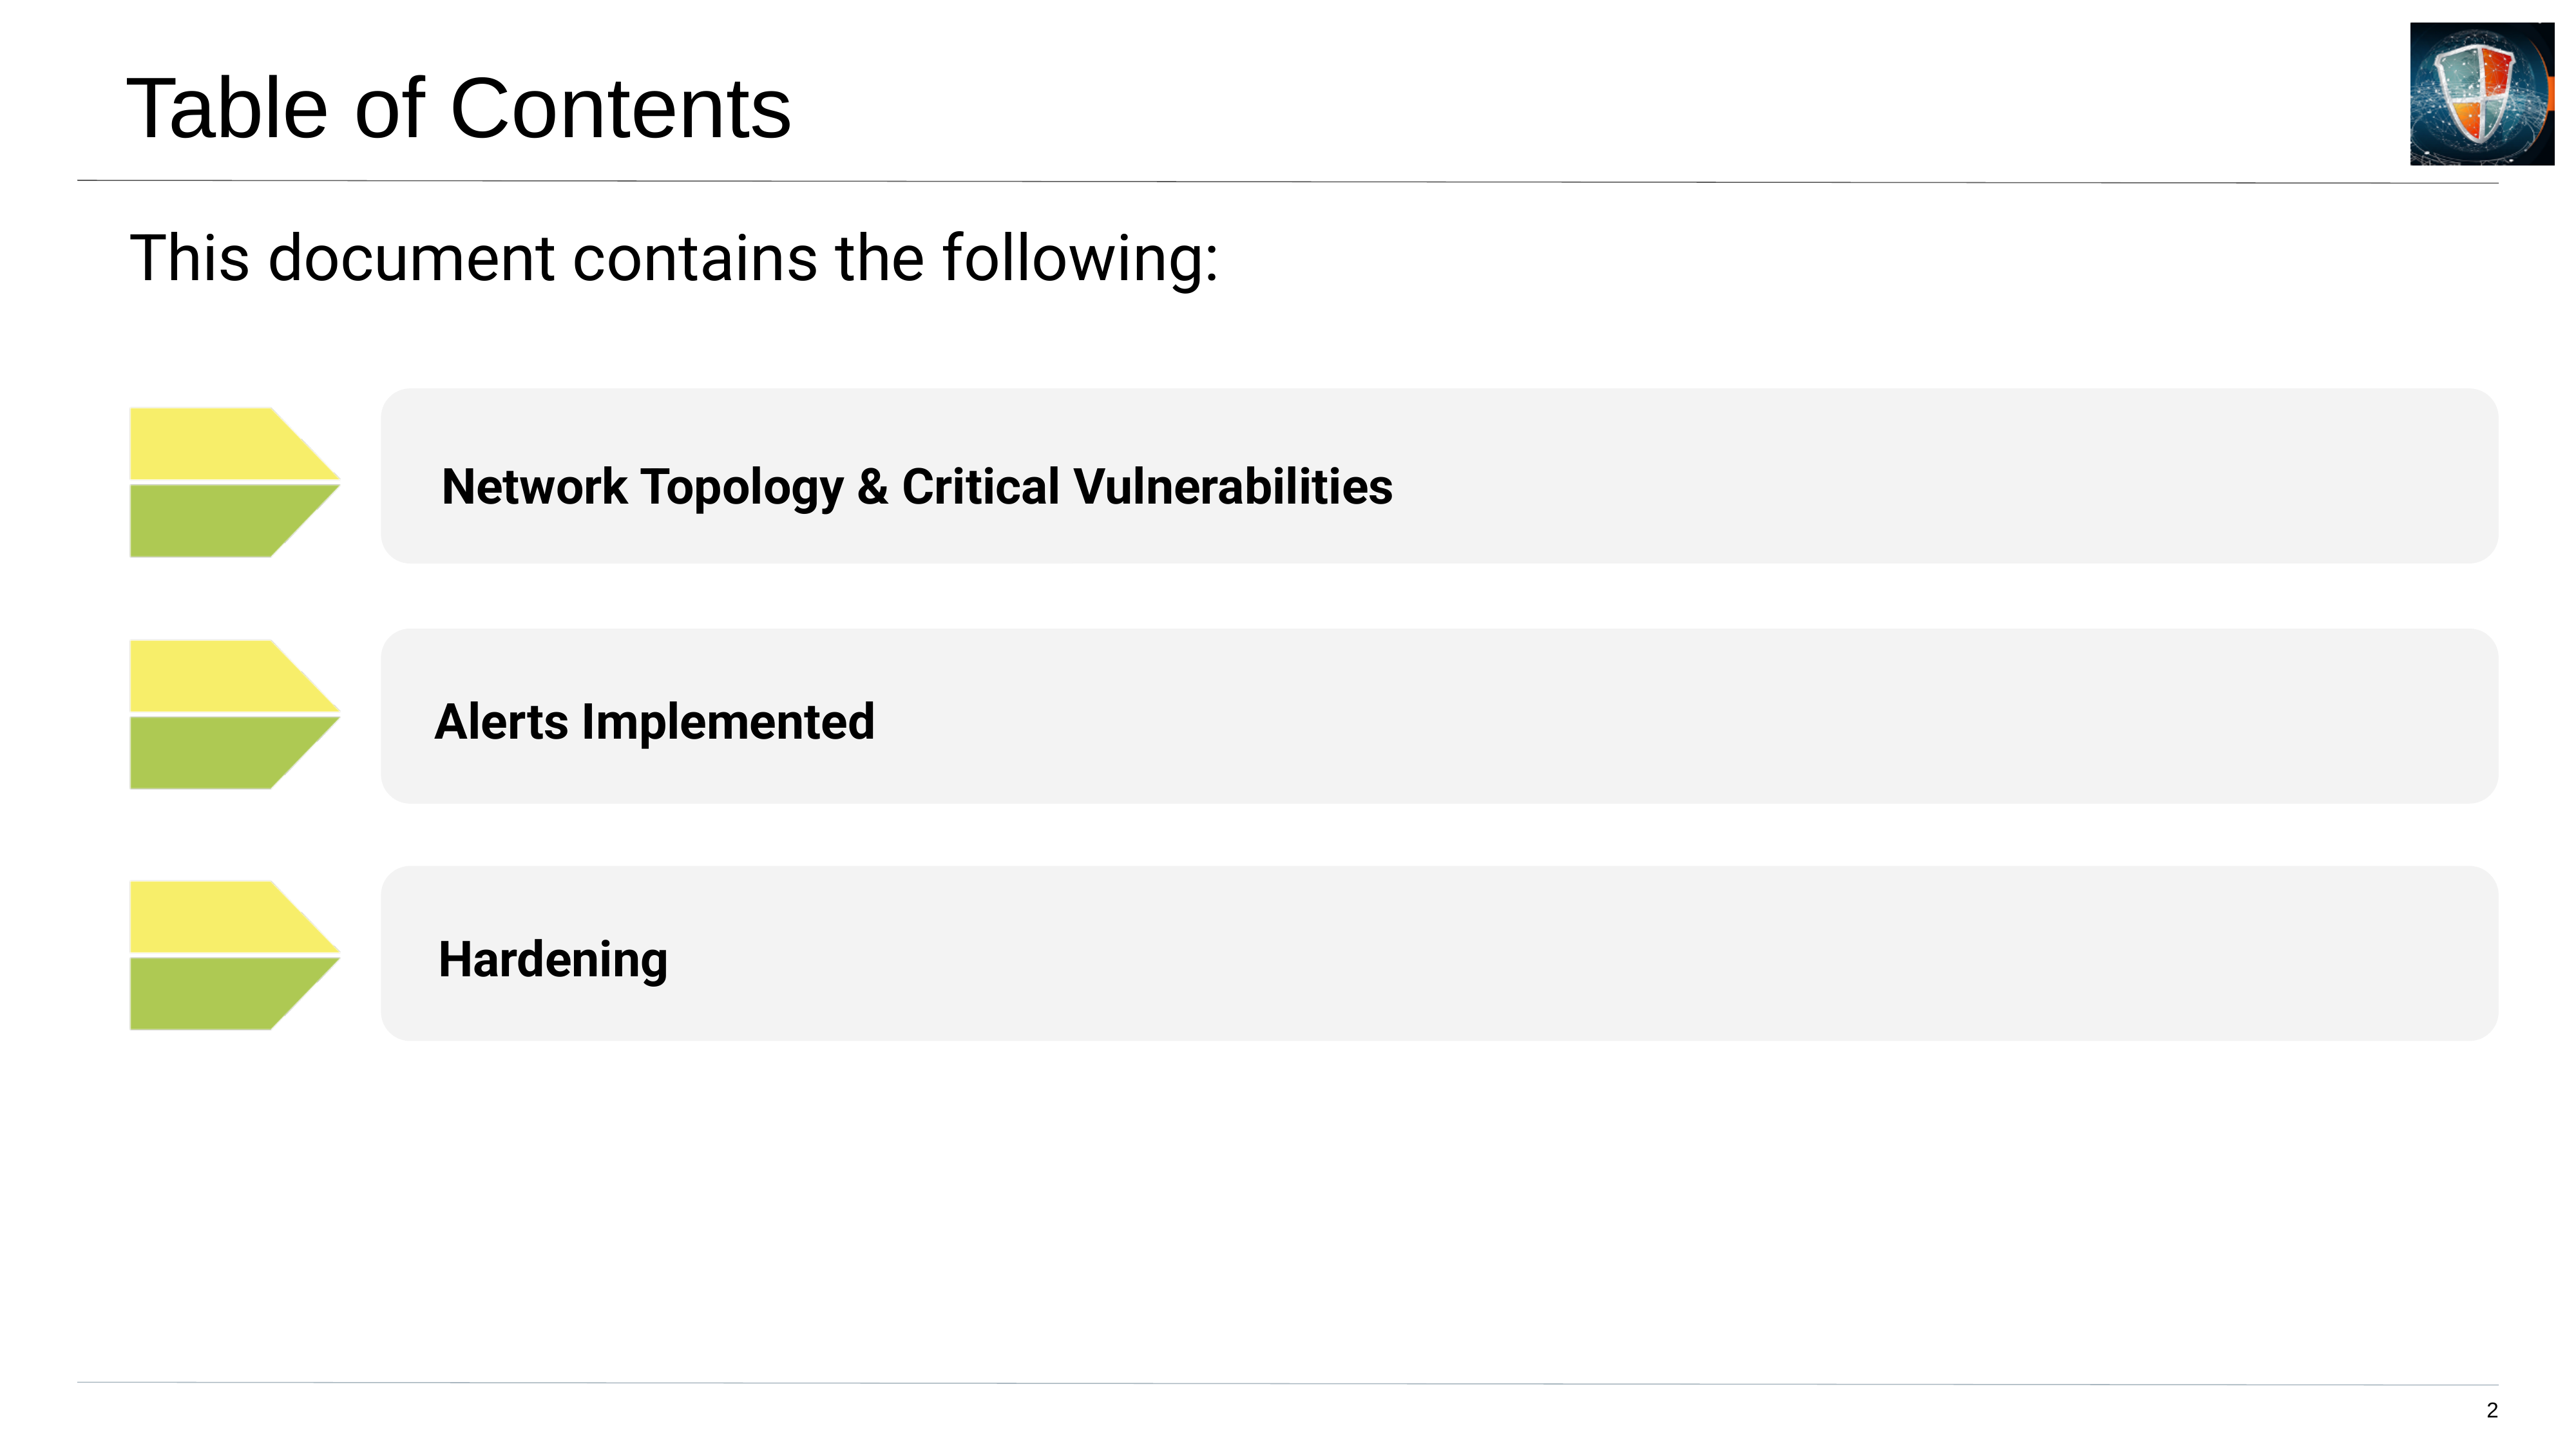

# Table of Contents
This document contains the following:
Network Topology & Critical Vulnerabilities
Alerts Implemented
Hardening
2